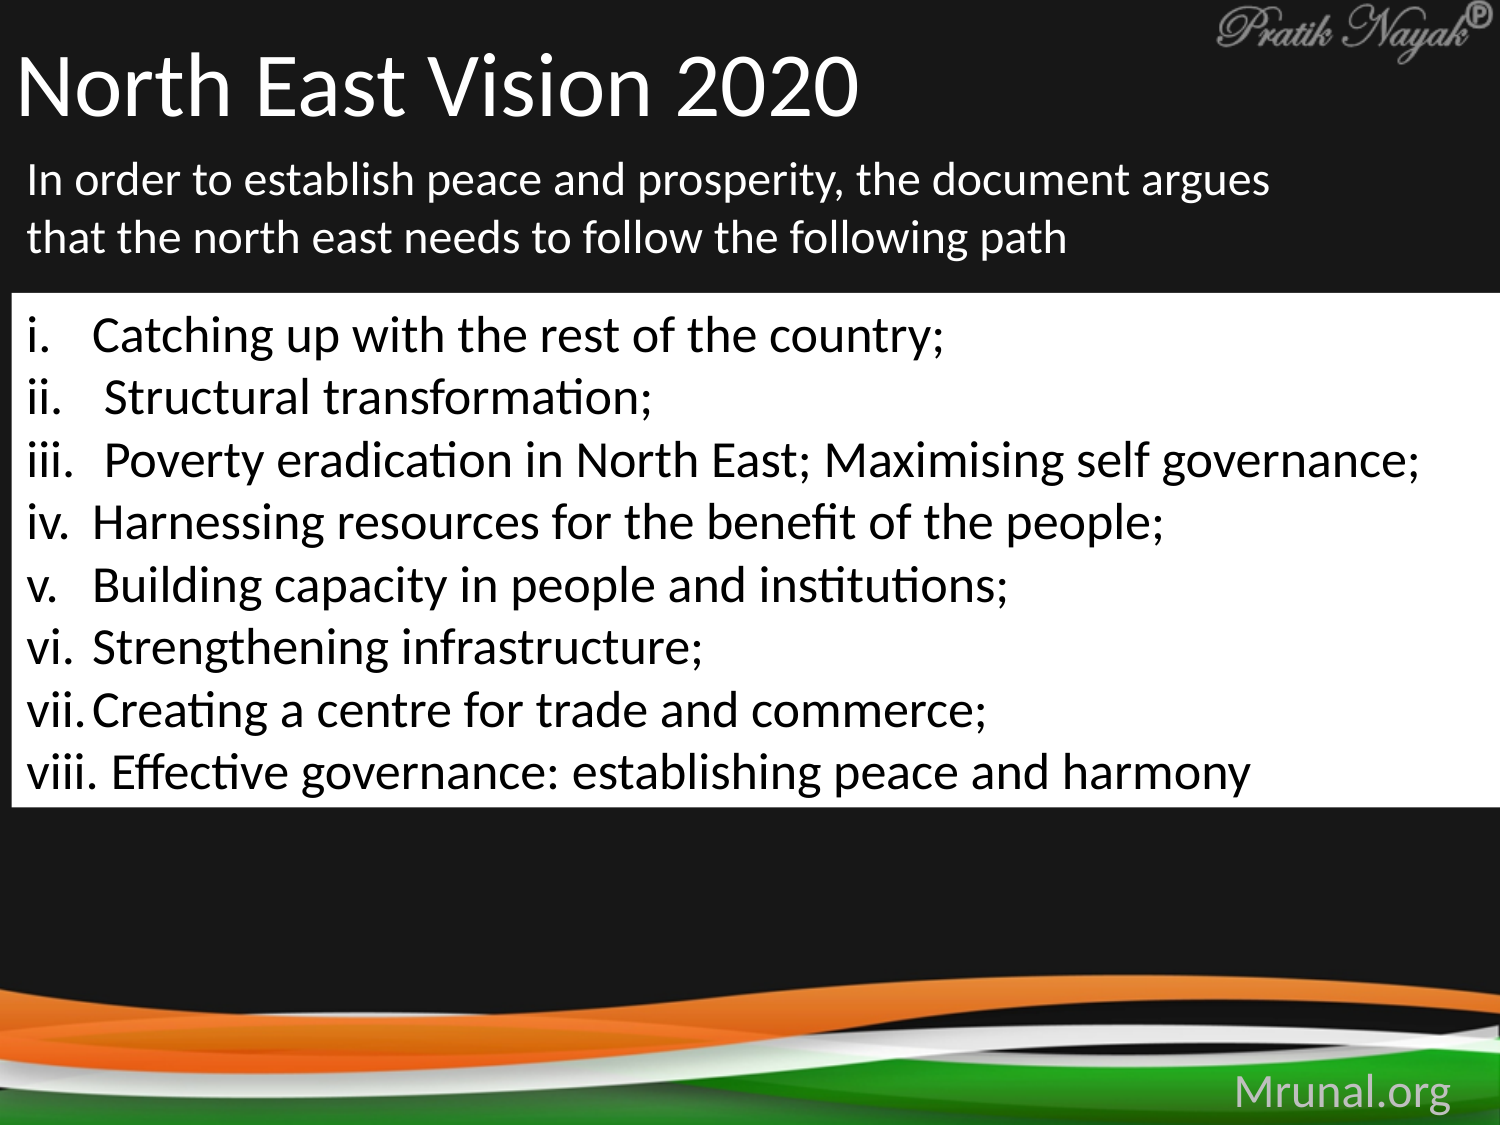

# North East Vision 2020
In order to establish peace and prosperity, the document argues that the north east needs to follow the following path
Catching up with the rest of the country;
 Structural transformation;
 Poverty eradication in North East; Maximising self governance;
Harnessing resources for the benefit of the people;
Building capacity in people and institutions;
Strengthening infrastructure;
Creating a centre for trade and commerce;
 Effective governance: establishing peace and harmony
Mrunal.org